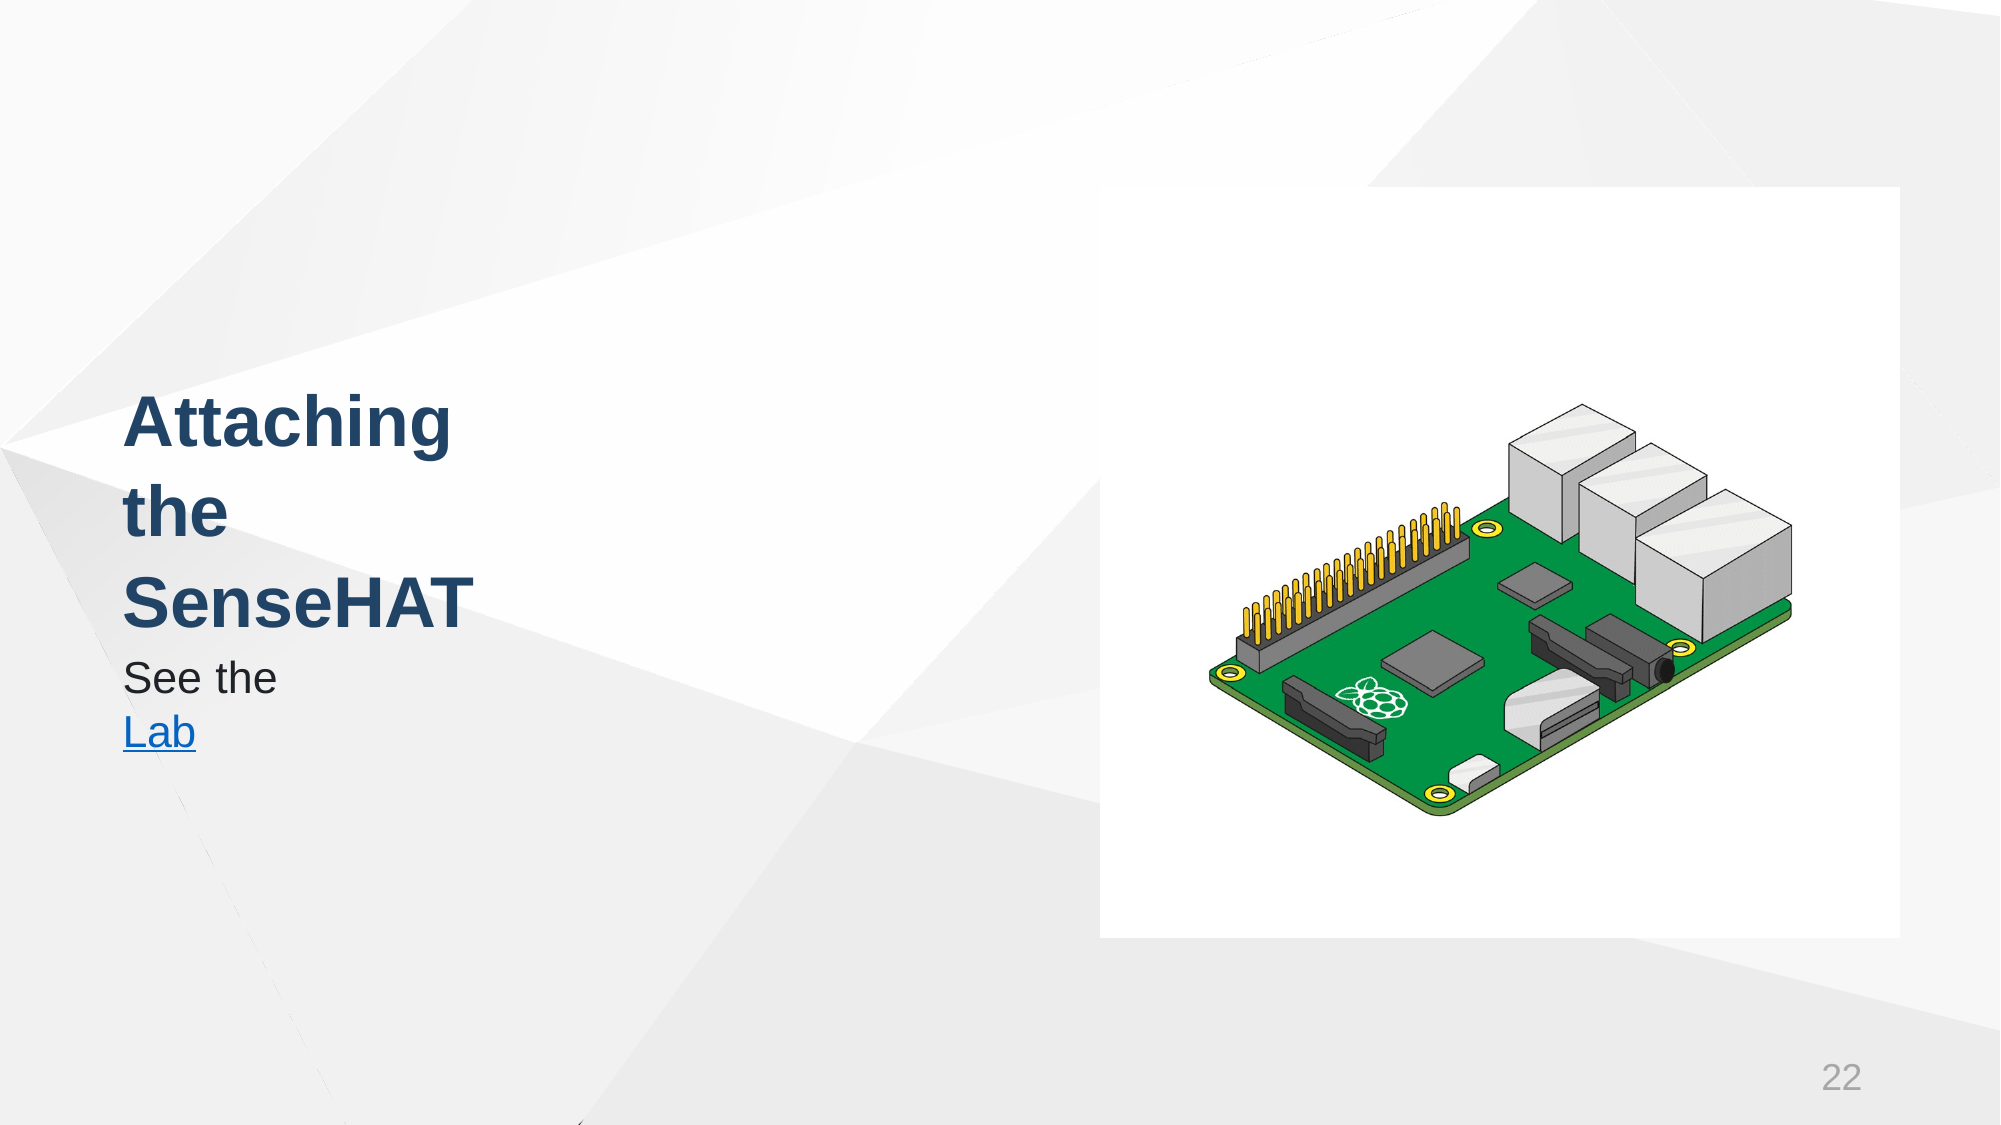

# Attaching the SenseHAT
See the Lab
22